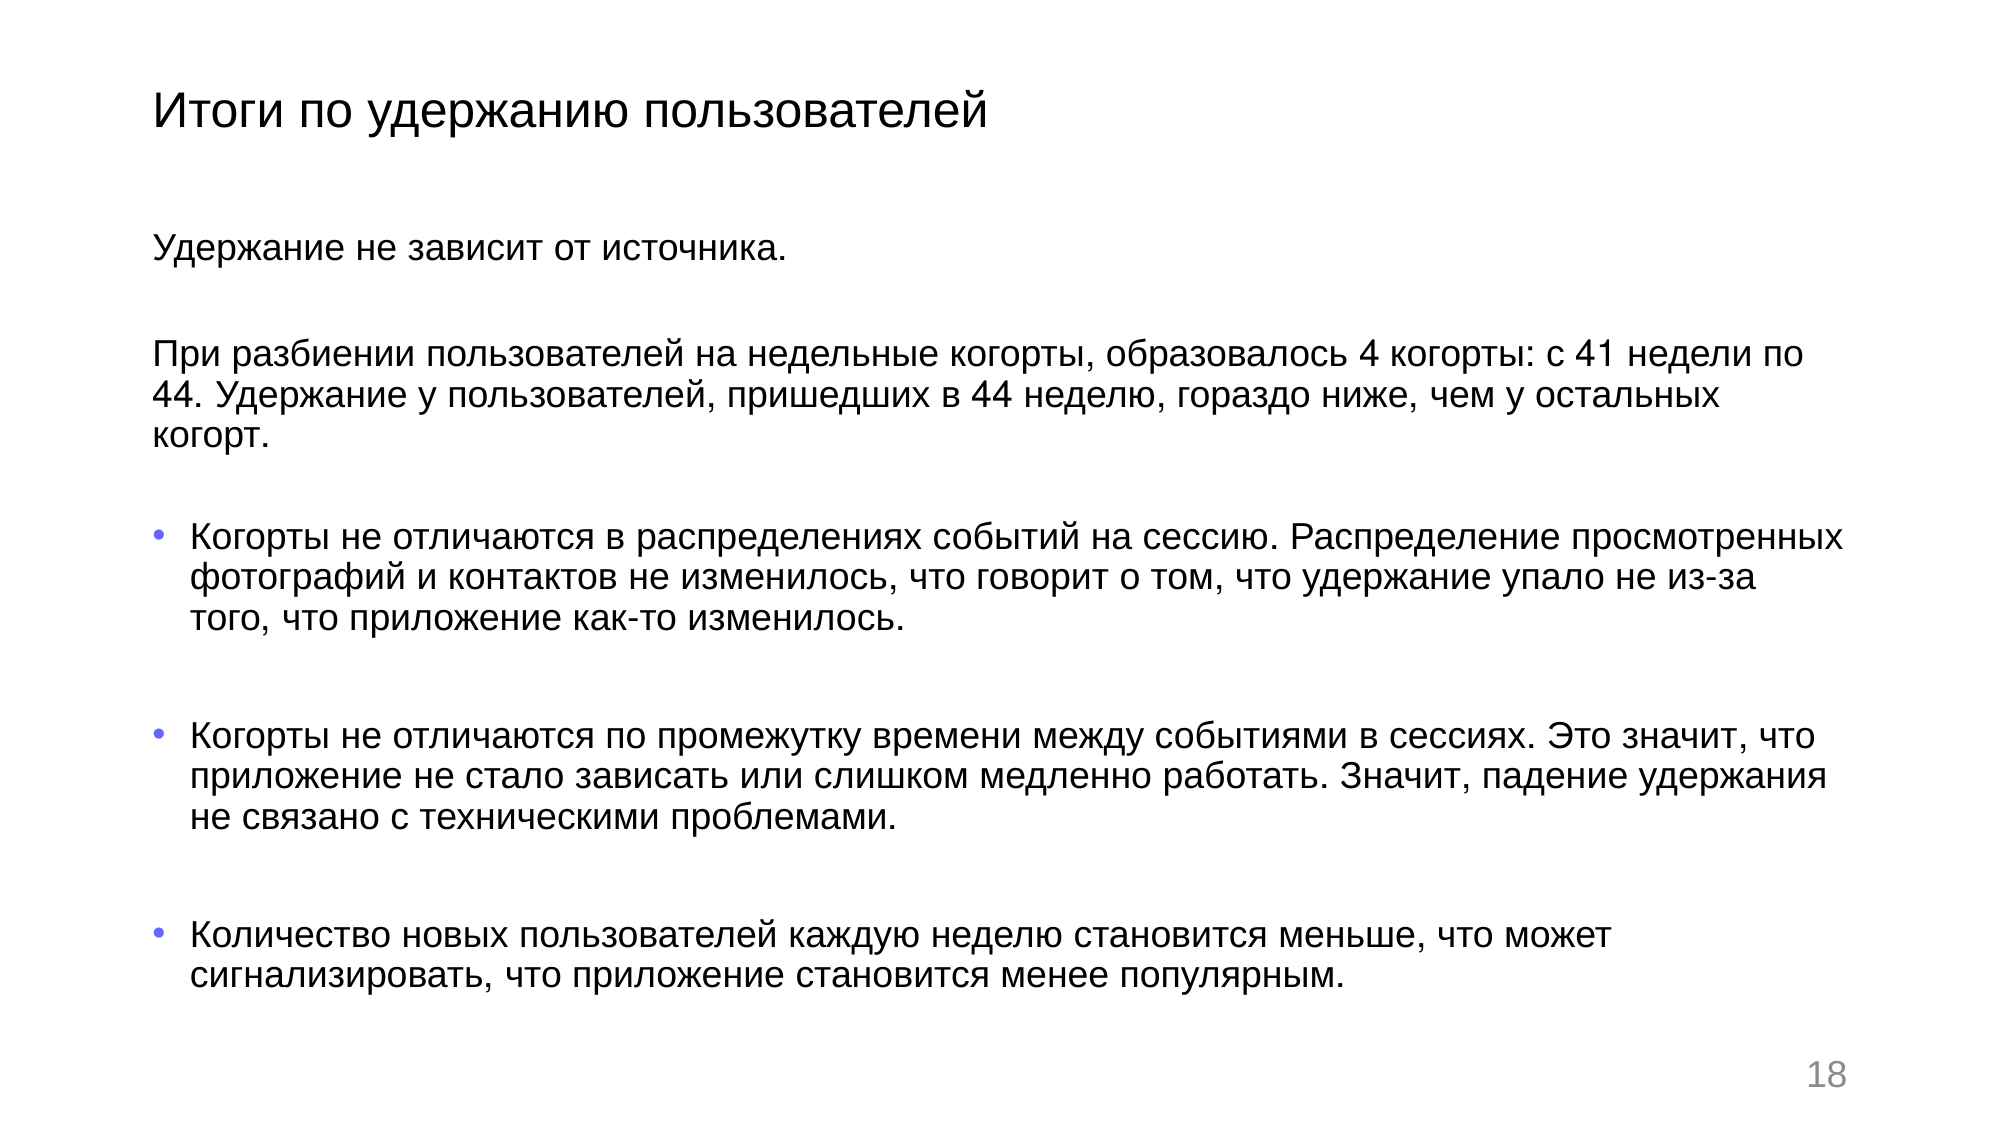

# Итоги по удержанию пользователей
Удержание не зависит от источника.
При разбиении пользователей на недельные когорты, образовалось 4 когорты: с 41 недели по 44. Удержание у пользователей, пришедших в 44 неделю, гораздо ниже, чем у остальных когорт.
Когорты не отличаются в распределениях событий на сессию. Распределение просмотренных фотографий и контактов не изменилось, что говорит о том, что удержание упало не из-за того, что приложение как-то изменилось.

Когорты не отличаются по промежутку времени между событиями в сессиях. Это значит, что приложение не стало зависать или слишком медленно работать. Значит, падение удержания не связано с техническими проблемами.

Количество новых пользователей каждую неделю становится меньше, что может сигнализировать, что приложение становится менее популярным.
18